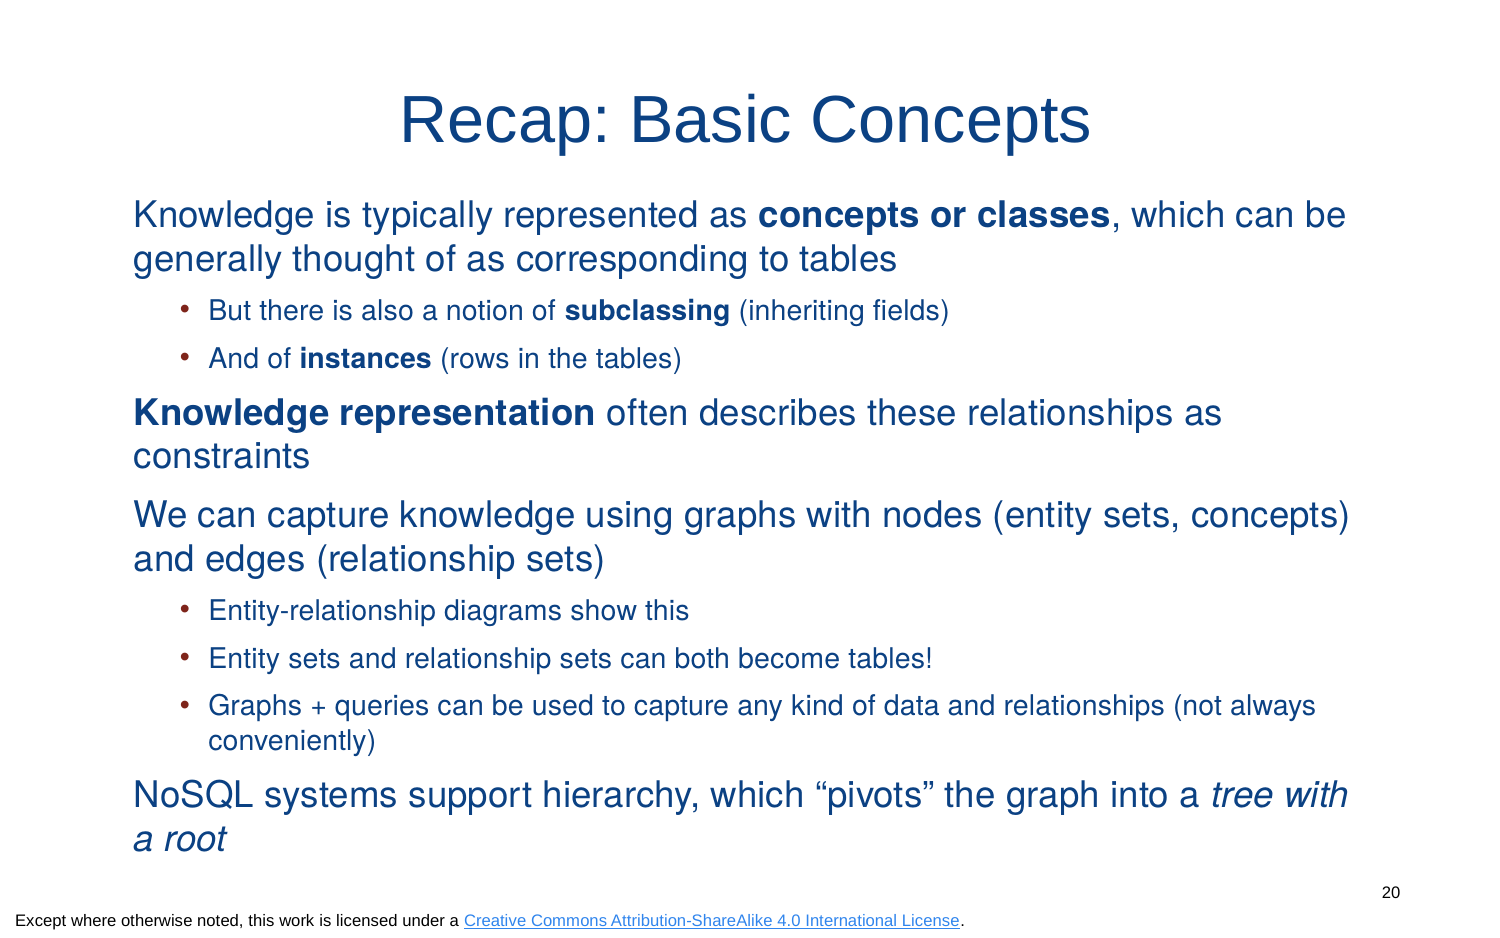

# Recap: Basic Concepts
Knowledge is typically represented as concepts or classes, which can be generally thought of as corresponding to tables
But there is also a notion of subclassing (inheriting fields)
And of instances (rows in the tables)
Knowledge representation often describes these relationships as constraints
We can capture knowledge using graphs with nodes (entity sets, concepts) and edges (relationship sets)
Entity-relationship diagrams show this
Entity sets and relationship sets can both become tables!
Graphs + queries can be used to capture any kind of data and relationships (not always conveniently)
NoSQL systems support hierarchy, which “pivots” the graph into a tree with a root
20